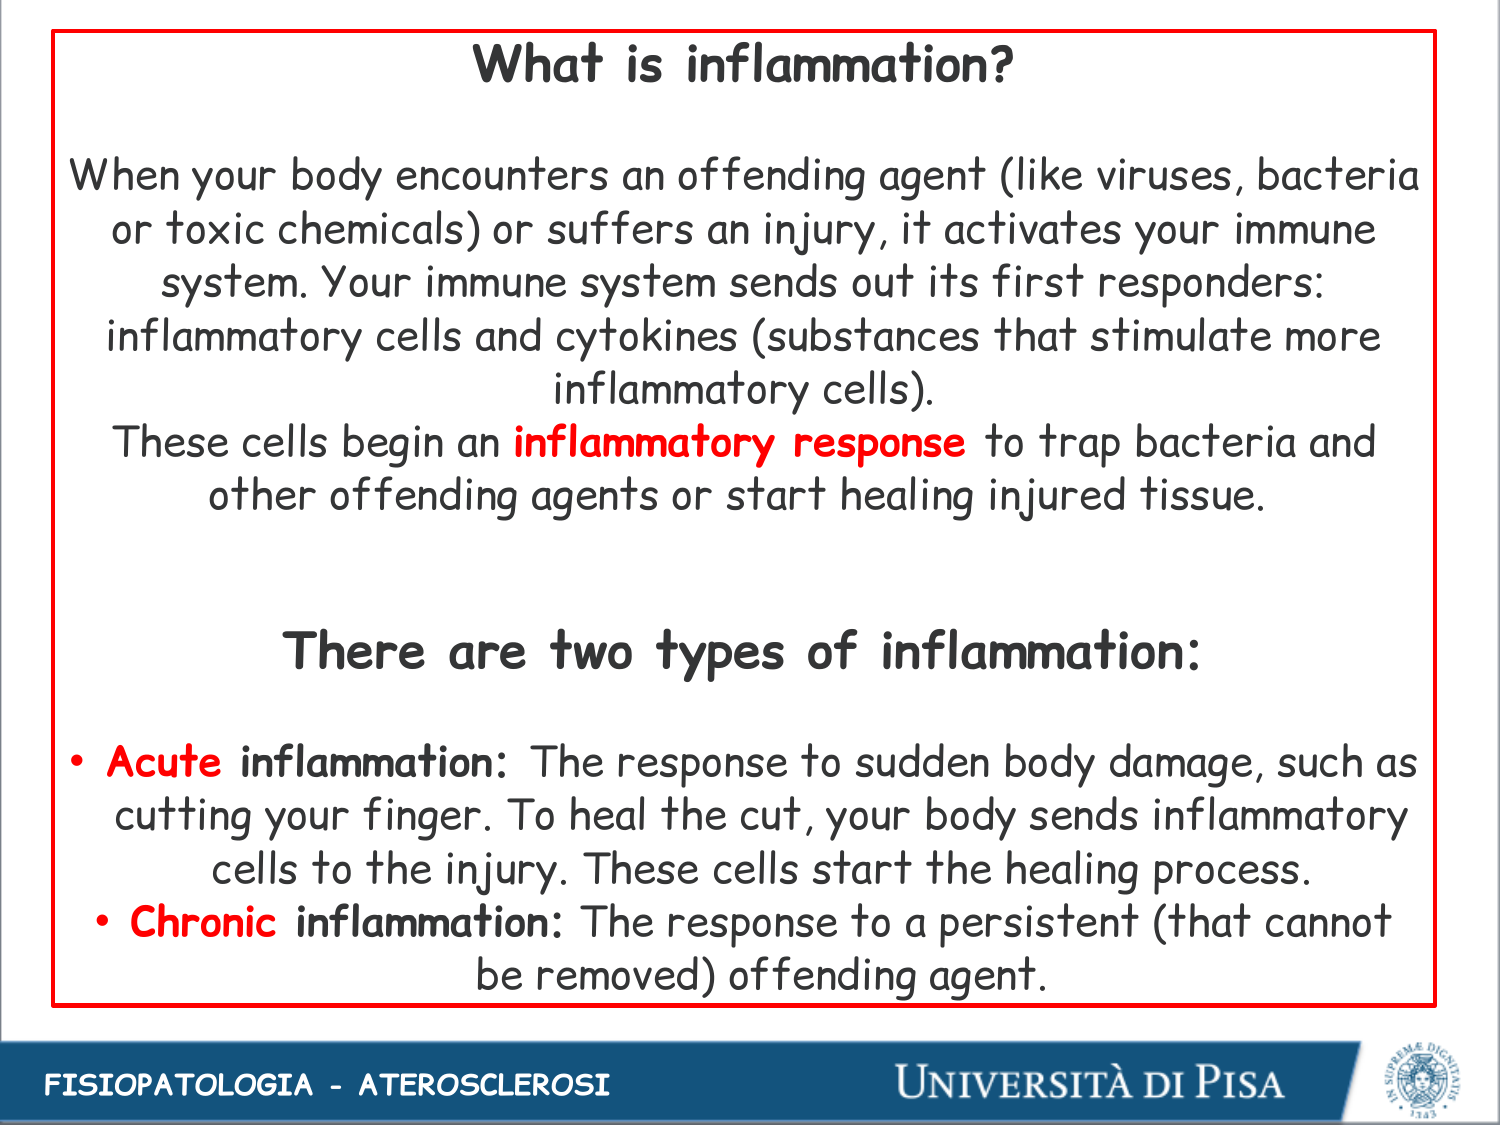

What is inflammation?

When your body encounters an offending agent (like viruses, bacteria or toxic chemicals) or suffers an injury, it activates your immune system. Your immune system sends out its first responders: inflammatory cells and cytokines (substances that stimulate more inflammatory cells).
These cells begin an inflammatory response to trap bacteria and other offending agents or start healing injured tissue.

There are two types of inflammation:

Acute inflammation: The response to sudden body damage, such as cutting your finger. To heal the cut, your body sends inflammatory cells to the injury. These cells start the healing process.
Chronic inflammation: The response to a persistent (that cannot be removed) offending agent.
FISIOPATOLOGIA - ATEROSCLEROSI